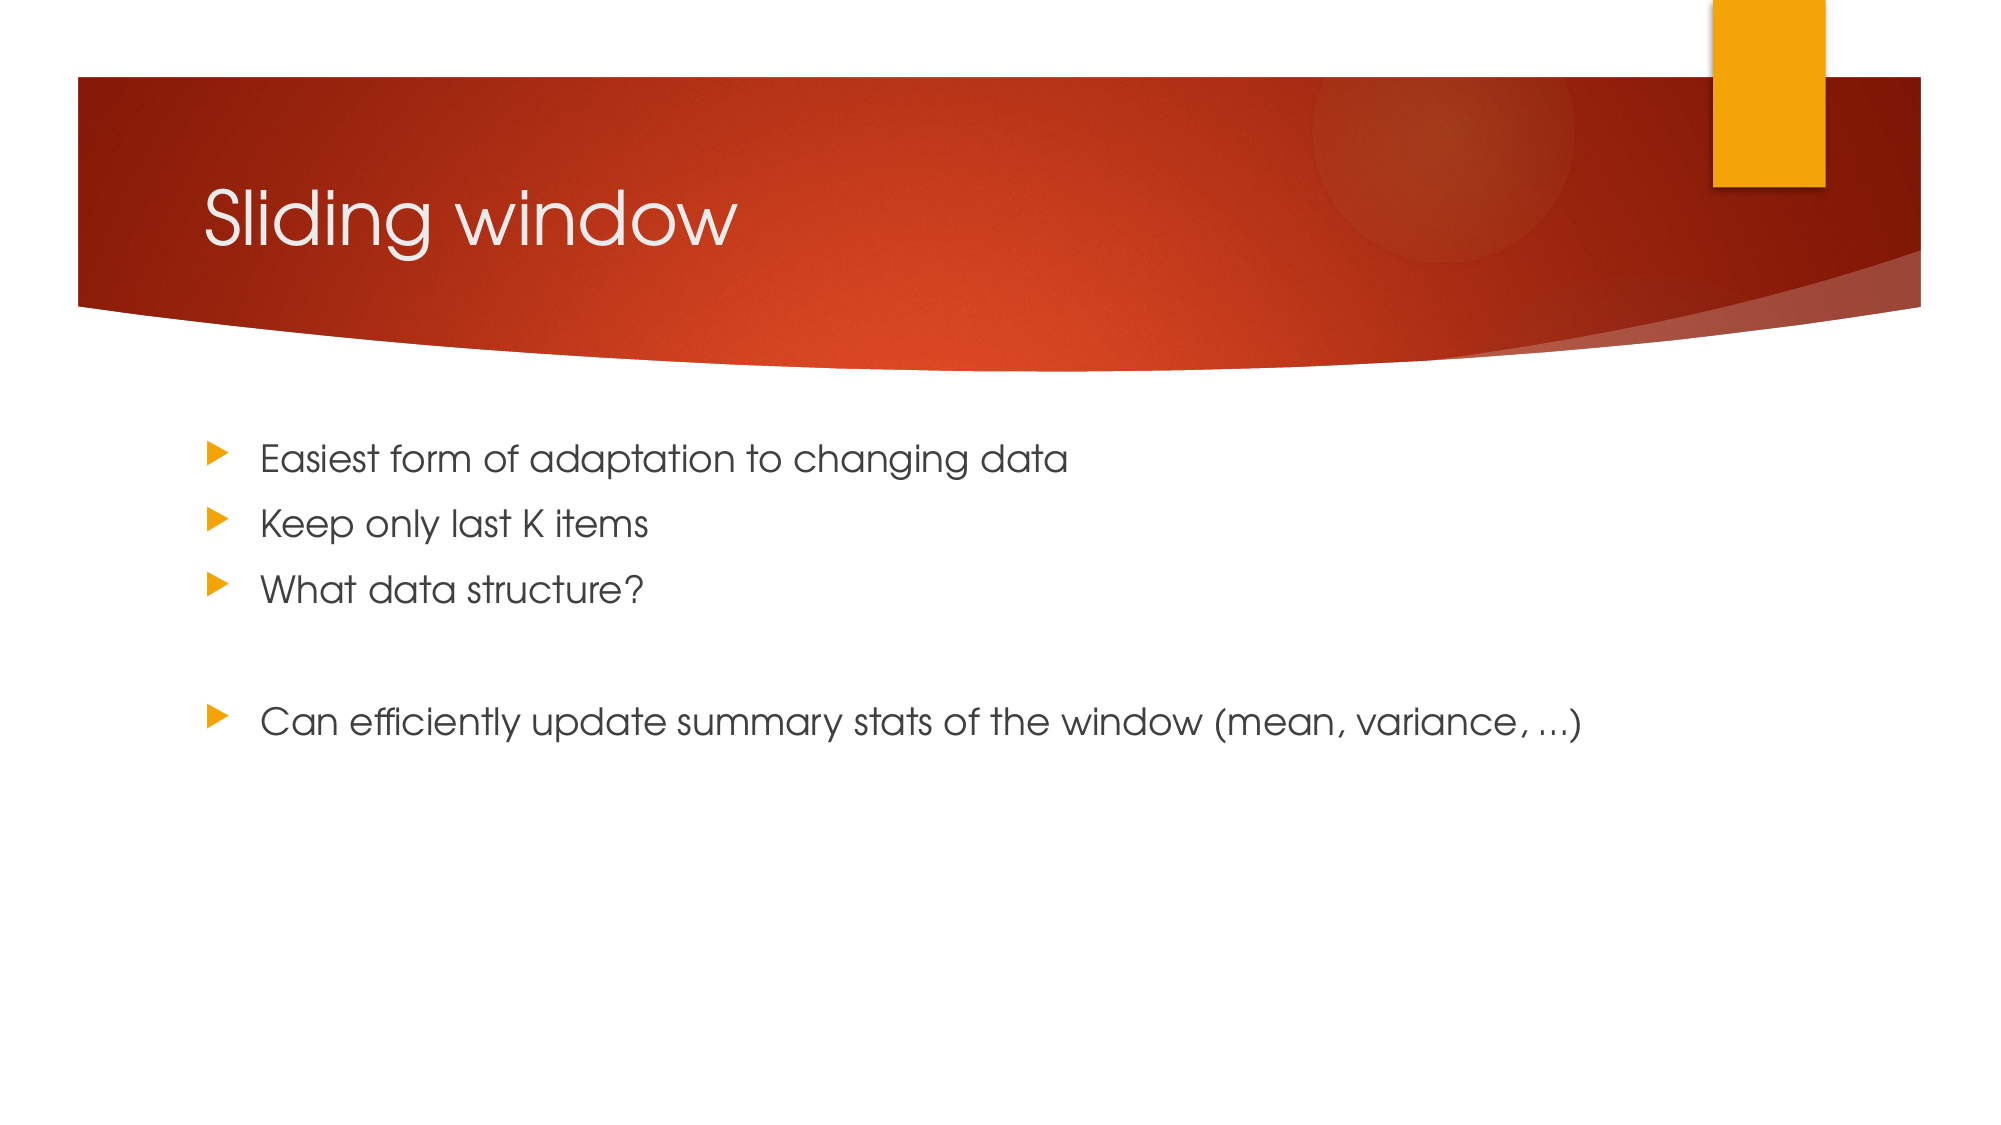

# Sliding window
Easiest form of adaptation to changing data
Keep only last K items
What data structure?

Can efficiently update summary stats of the window (mean, variance, …)